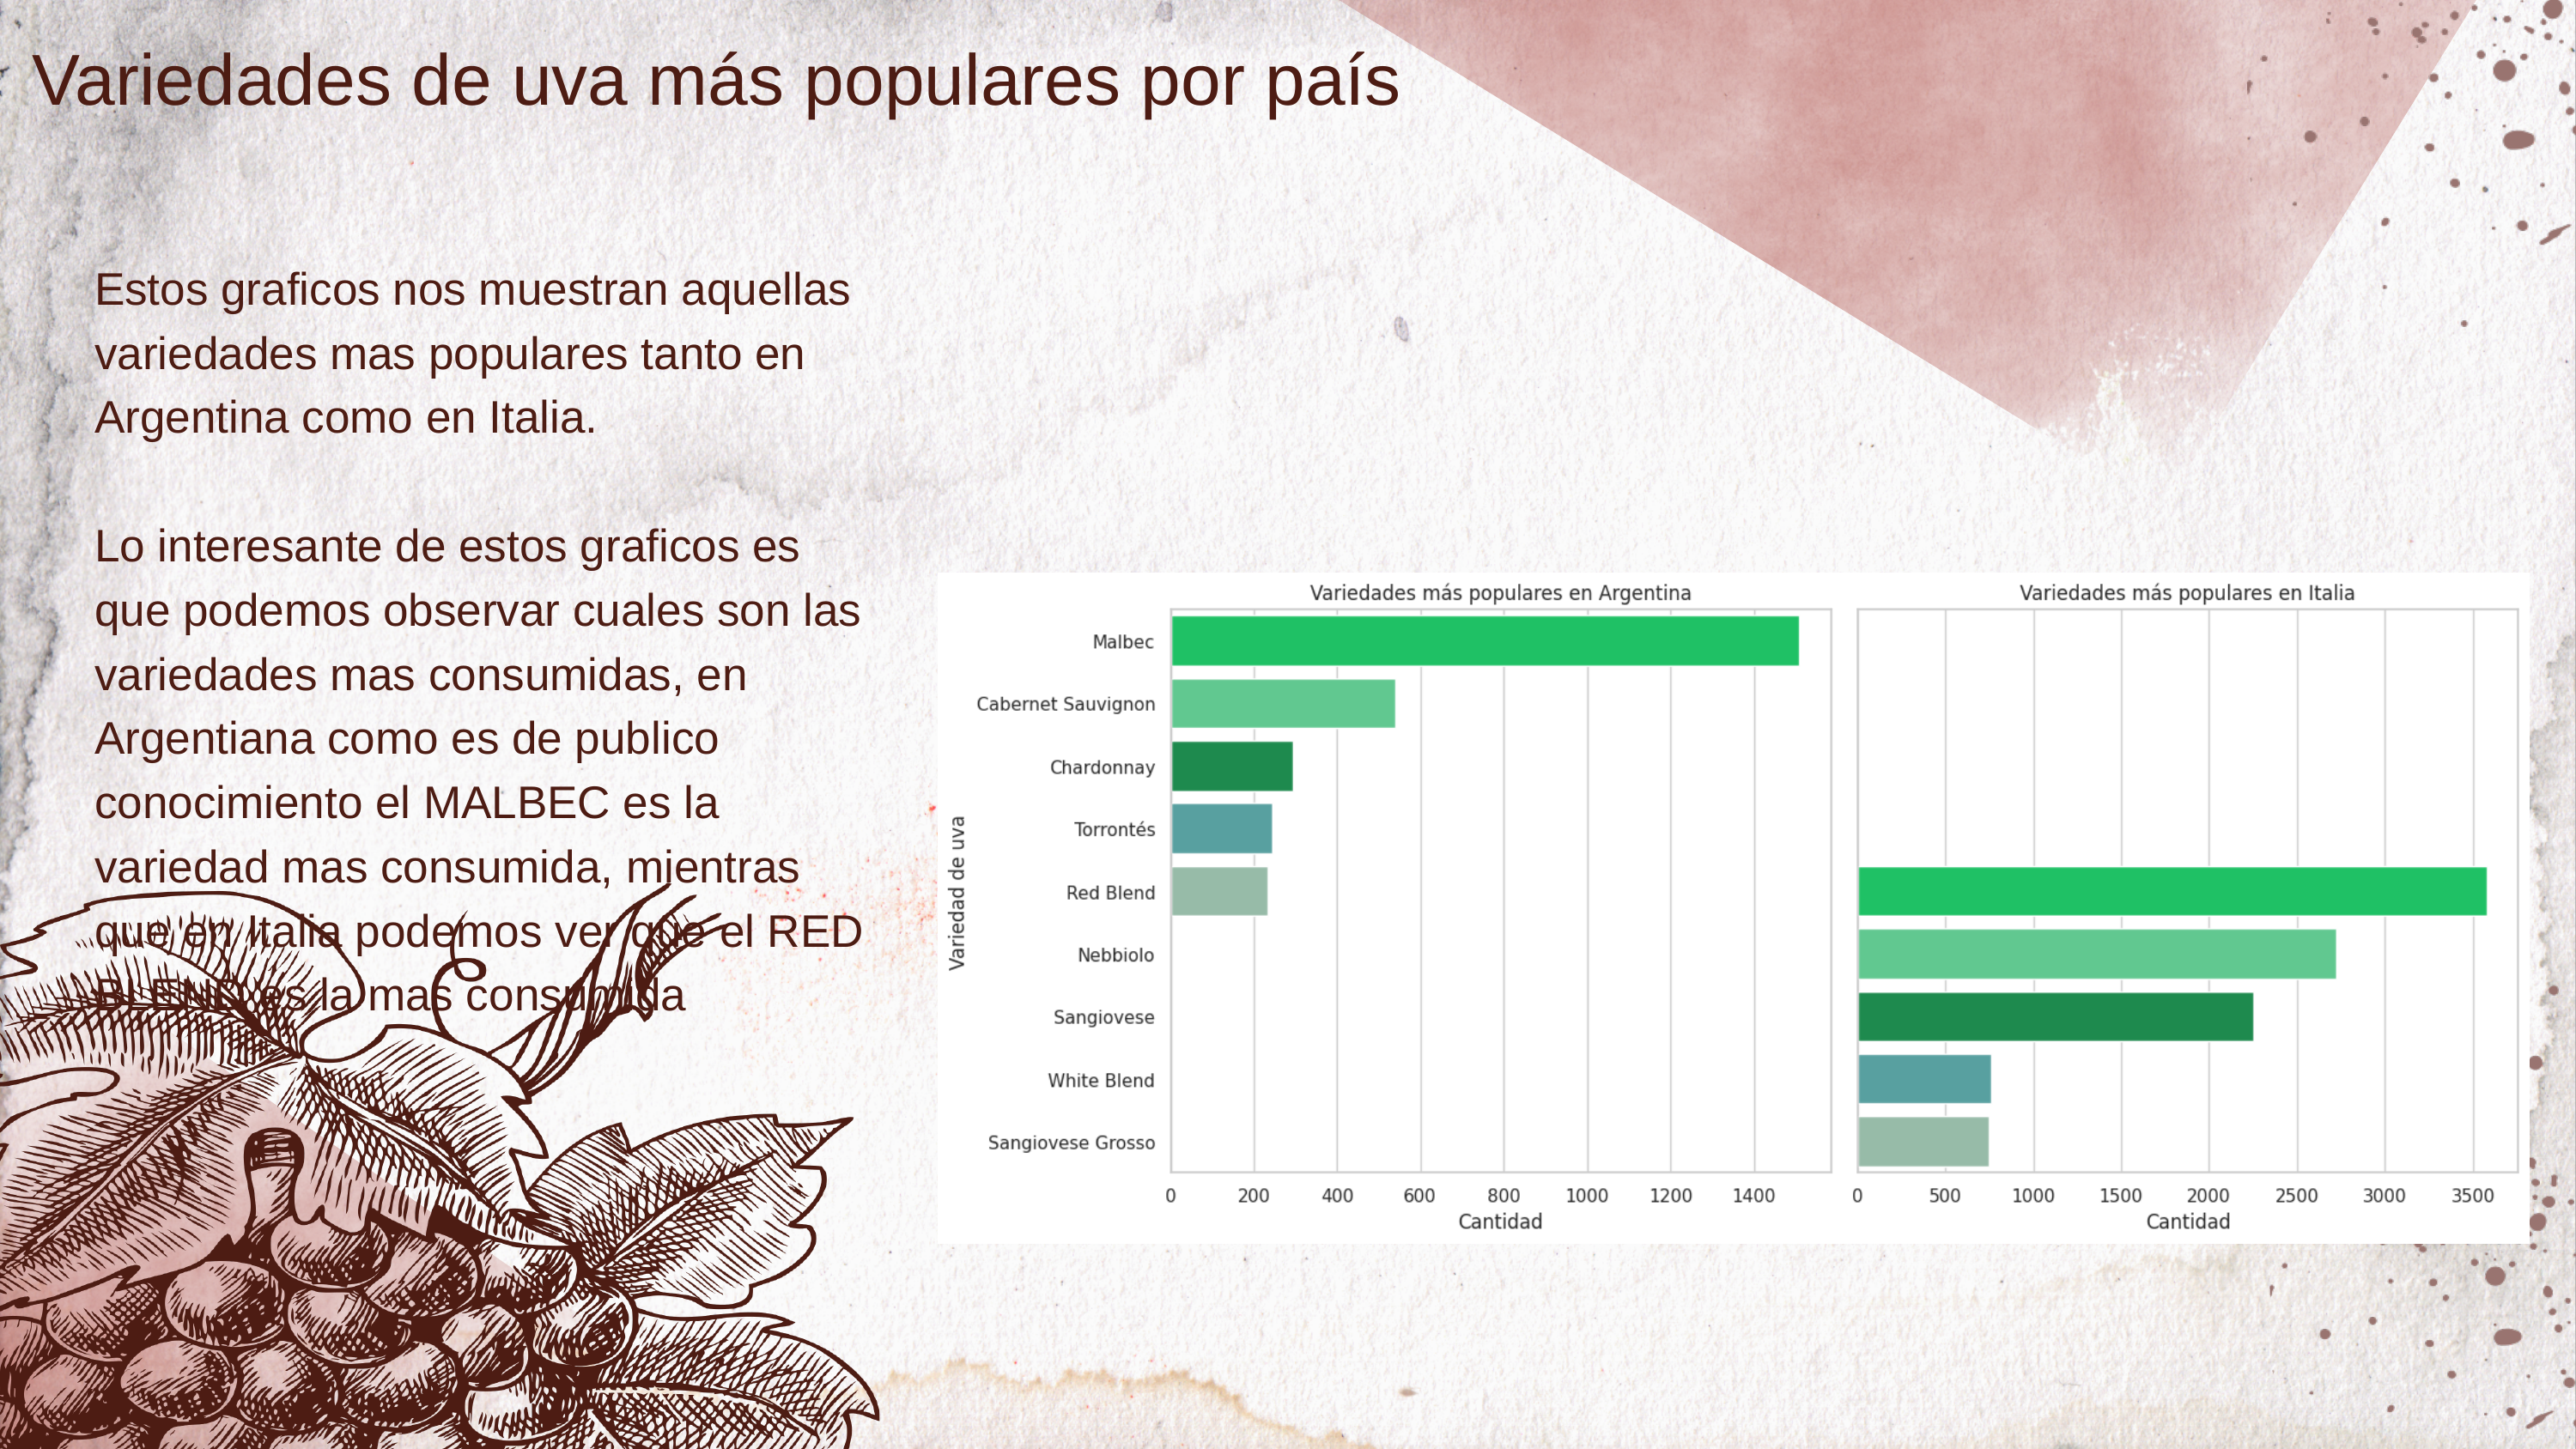

Variedades de uva más populares por país

Estos graficos nos muestran aquellas variedades mas populares tanto en Argentina como en Italia.

Lo interesante de estos graficos es que podemos observar cuales son las variedades mas consumidas, en Argentiana como es de publico conocimiento el MALBEC es la variedad mas consumida, mientras que en Italia podemos ver que el RED BLEND es la mas consumida